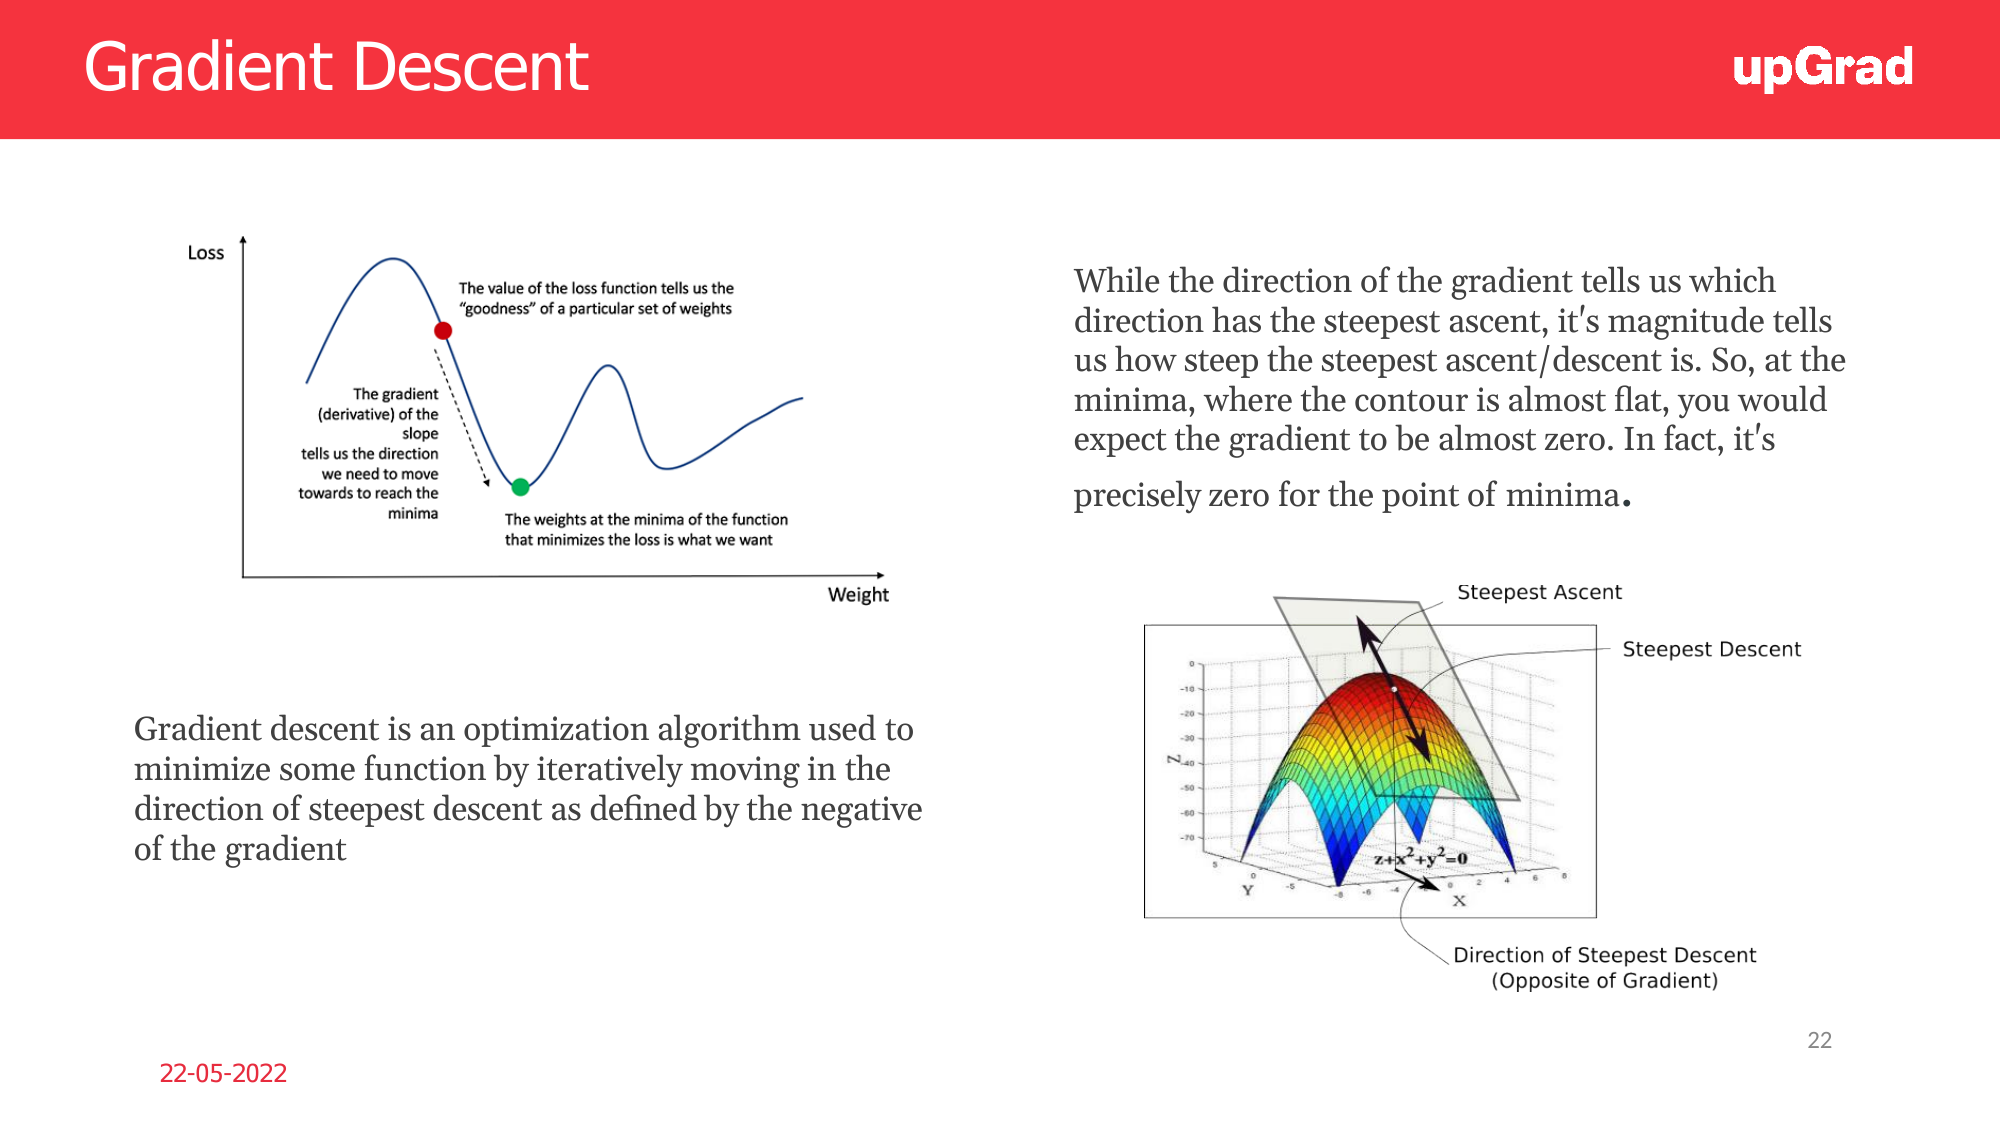

# Gradient Descent

While the direction of the gradient tells us which  direction has the steepest ascent, it's magnitude tells  us how steep the steepest ascent/descent is. So, at the  minima, where the contour is almost flat, you would  expect the gradient to be almost zero. In fact, it's  precisely zero for the point of minima.

Gradient descent is an optimization algorithm used to  minimize some function by iteratively moving in the  direction of steepest descent as defined by the negative  of the gradient
22
22-05-2022